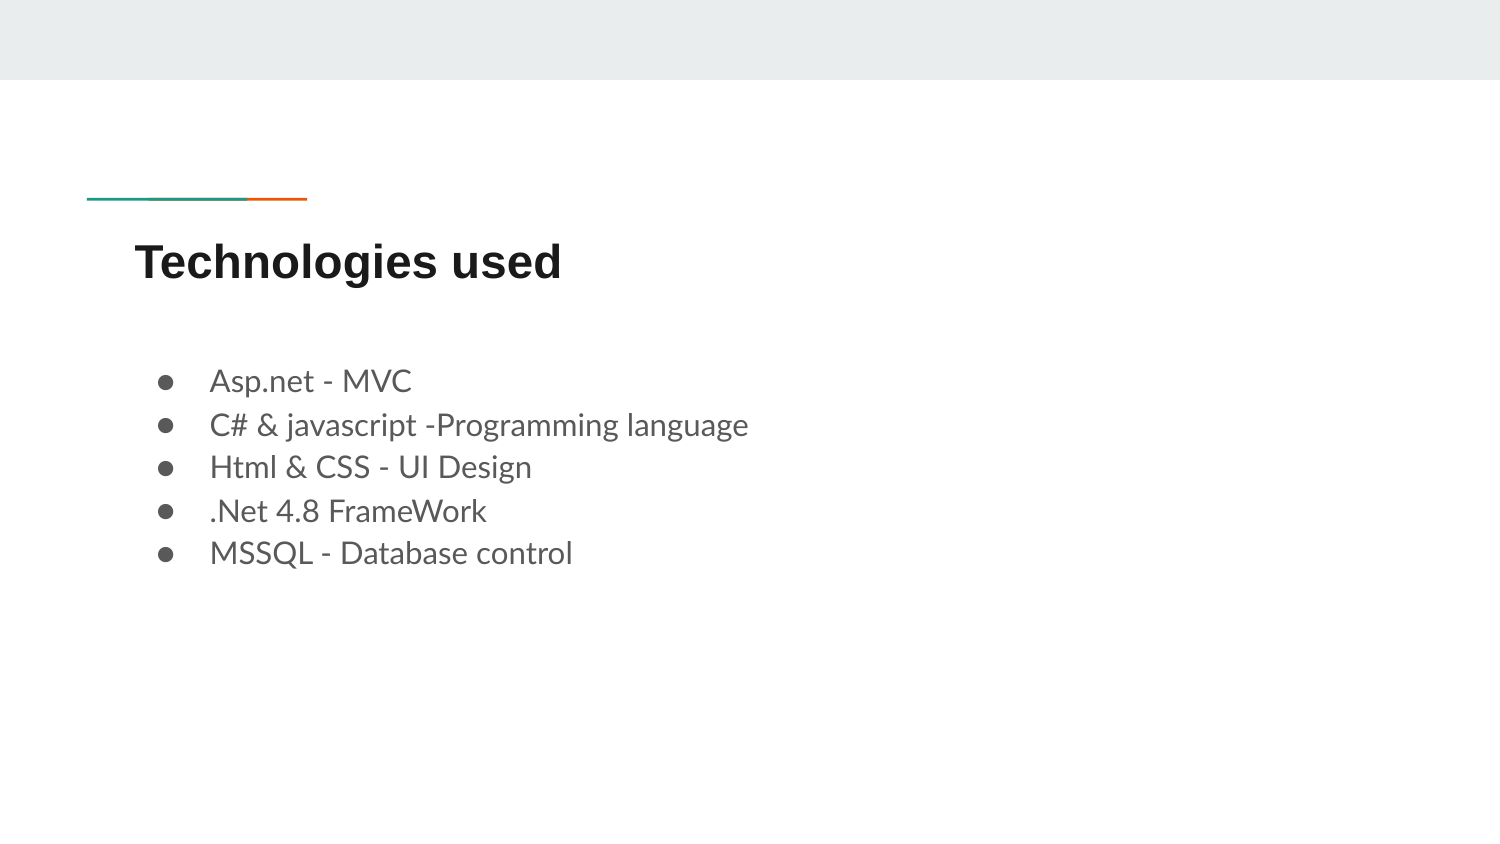

# Technologies used
Asp.net - MVC
C# & javascript -Programming language
Html & CSS - UI Design
.Net 4.8 FrameWork
MSSQL - Database control